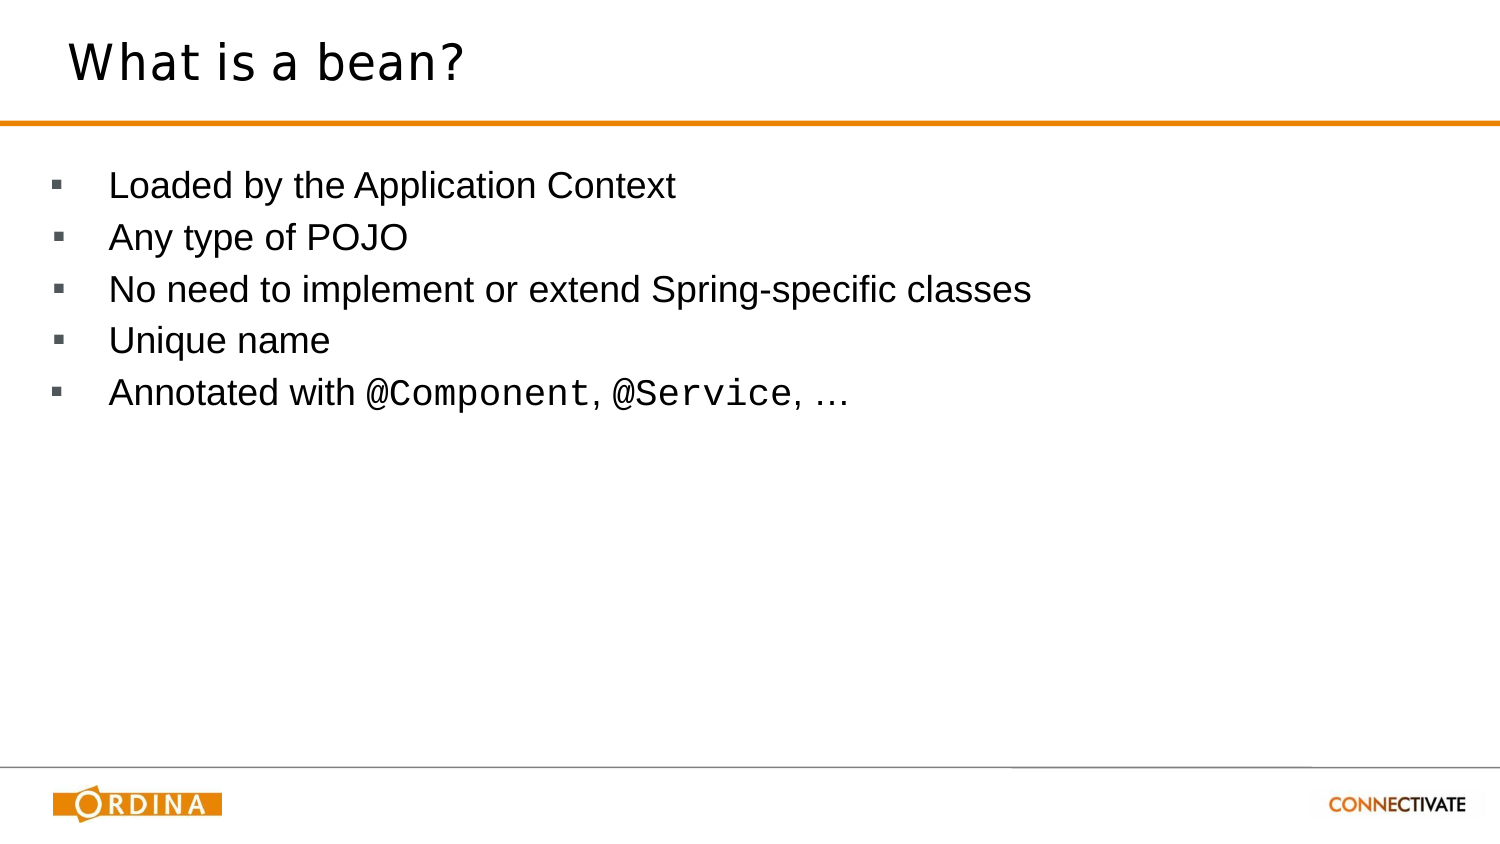

# What is a bean?
Loaded by the Application Context
Any type of POJO
No need to implement or extend Spring-specific classes
Unique name
Annotated with @Component, @Service, …